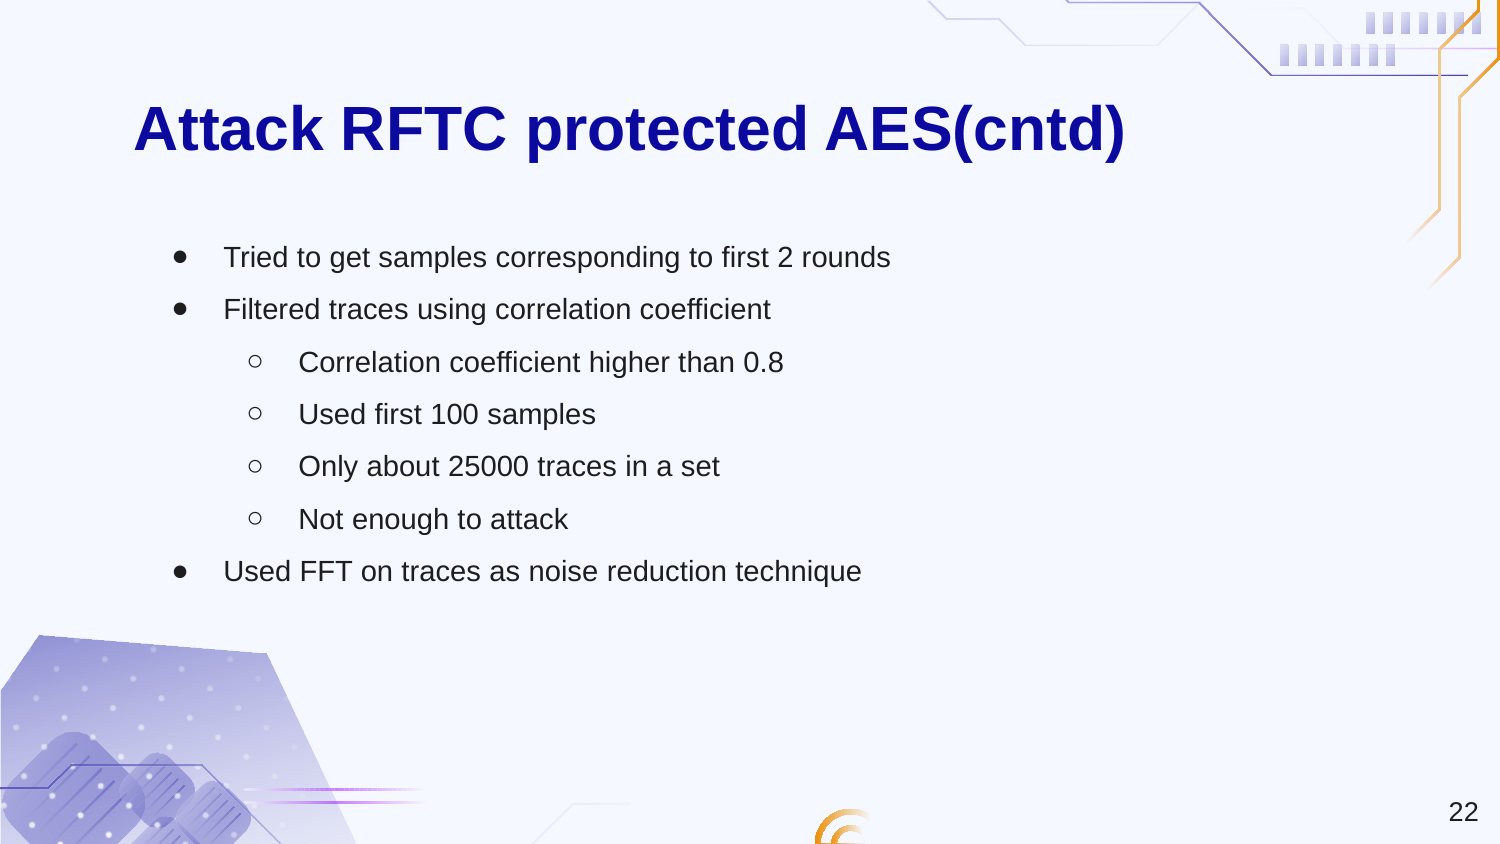

# Attack RFTC protected AES(cntd)
Tried to get samples corresponding to first 2 rounds
Filtered traces using correlation coefficient
Correlation coefficient higher than 0.8
Used first 100 samples
Only about 25000 traces in a set
Not enough to attack
Used FFT on traces as noise reduction technique

22